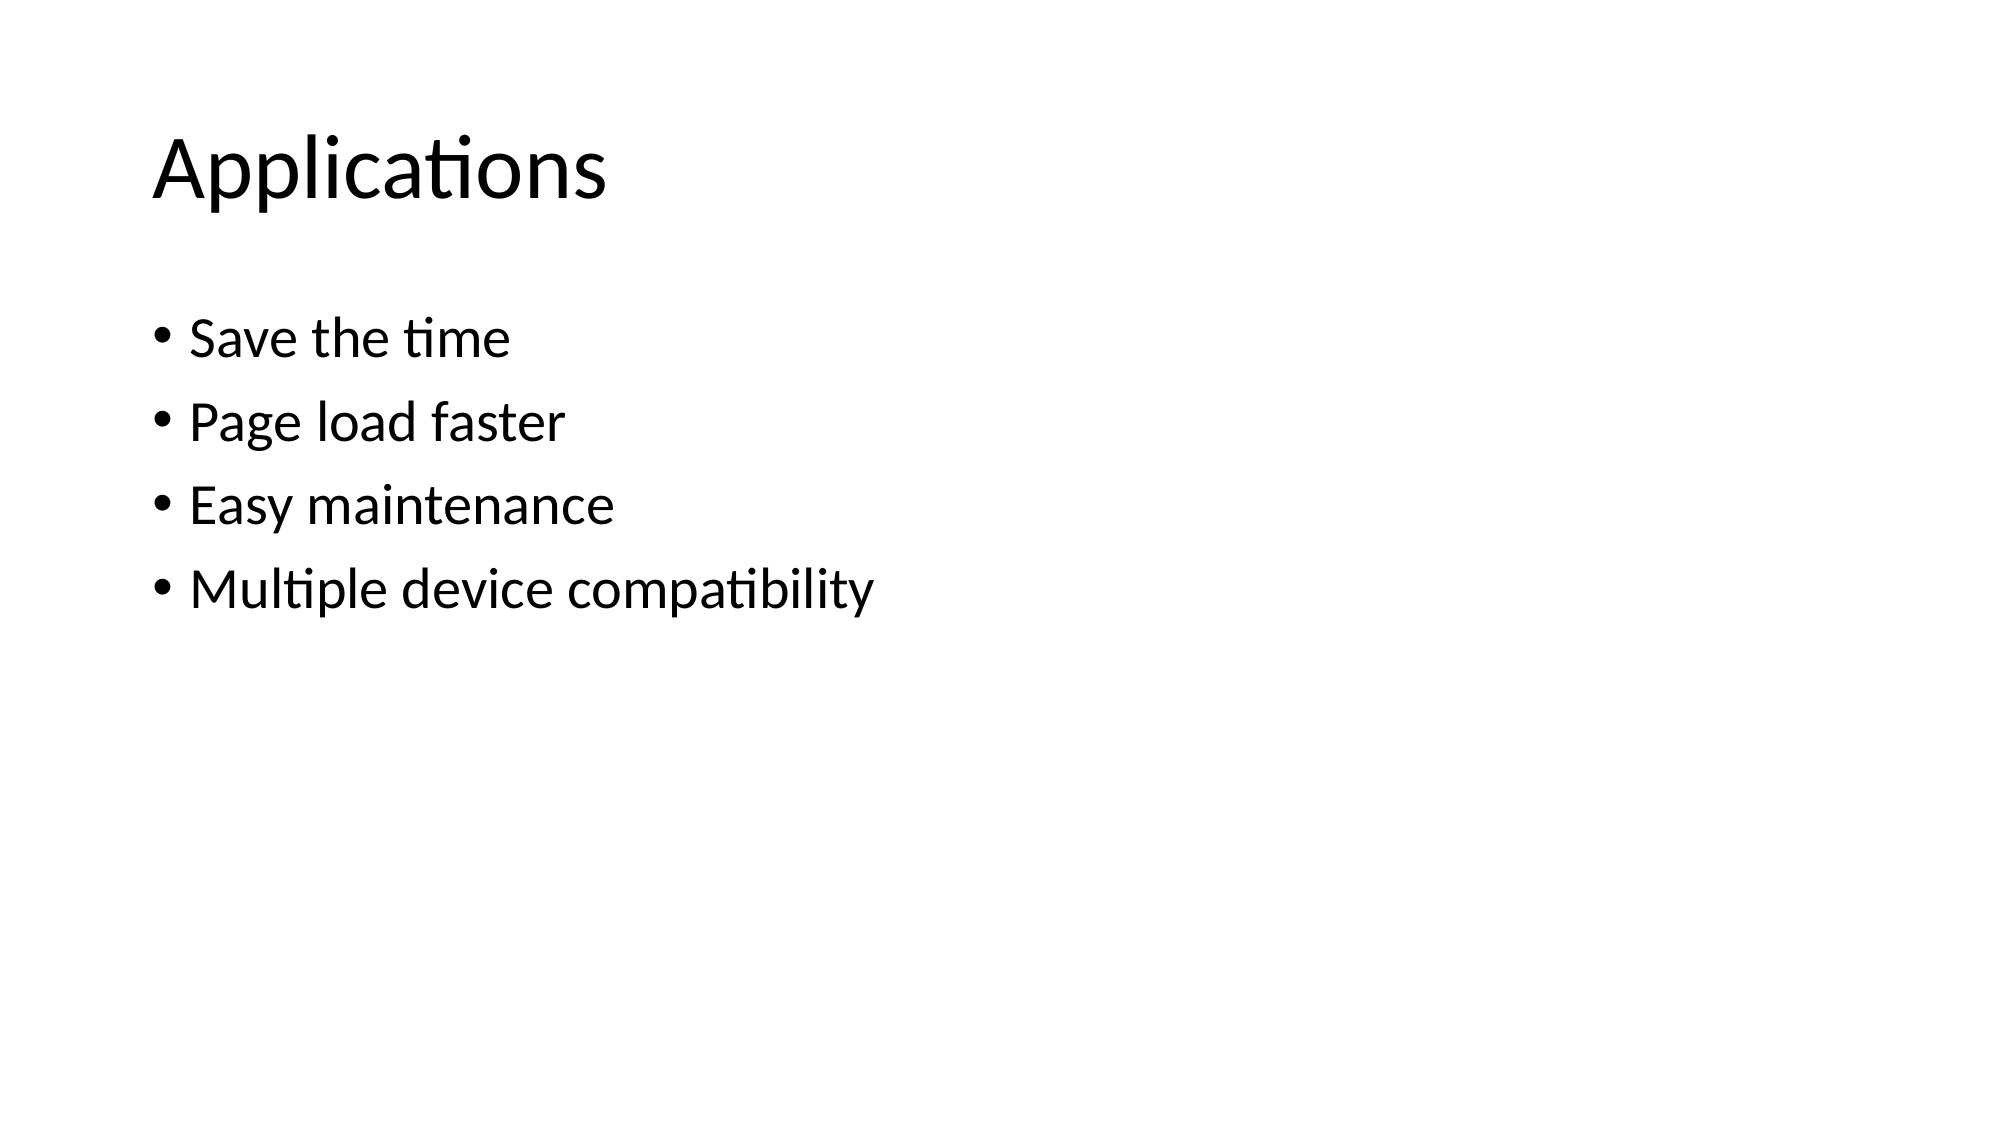

# Applications
Save the time
Page load faster
Easy maintenance
Multiple device compatibility